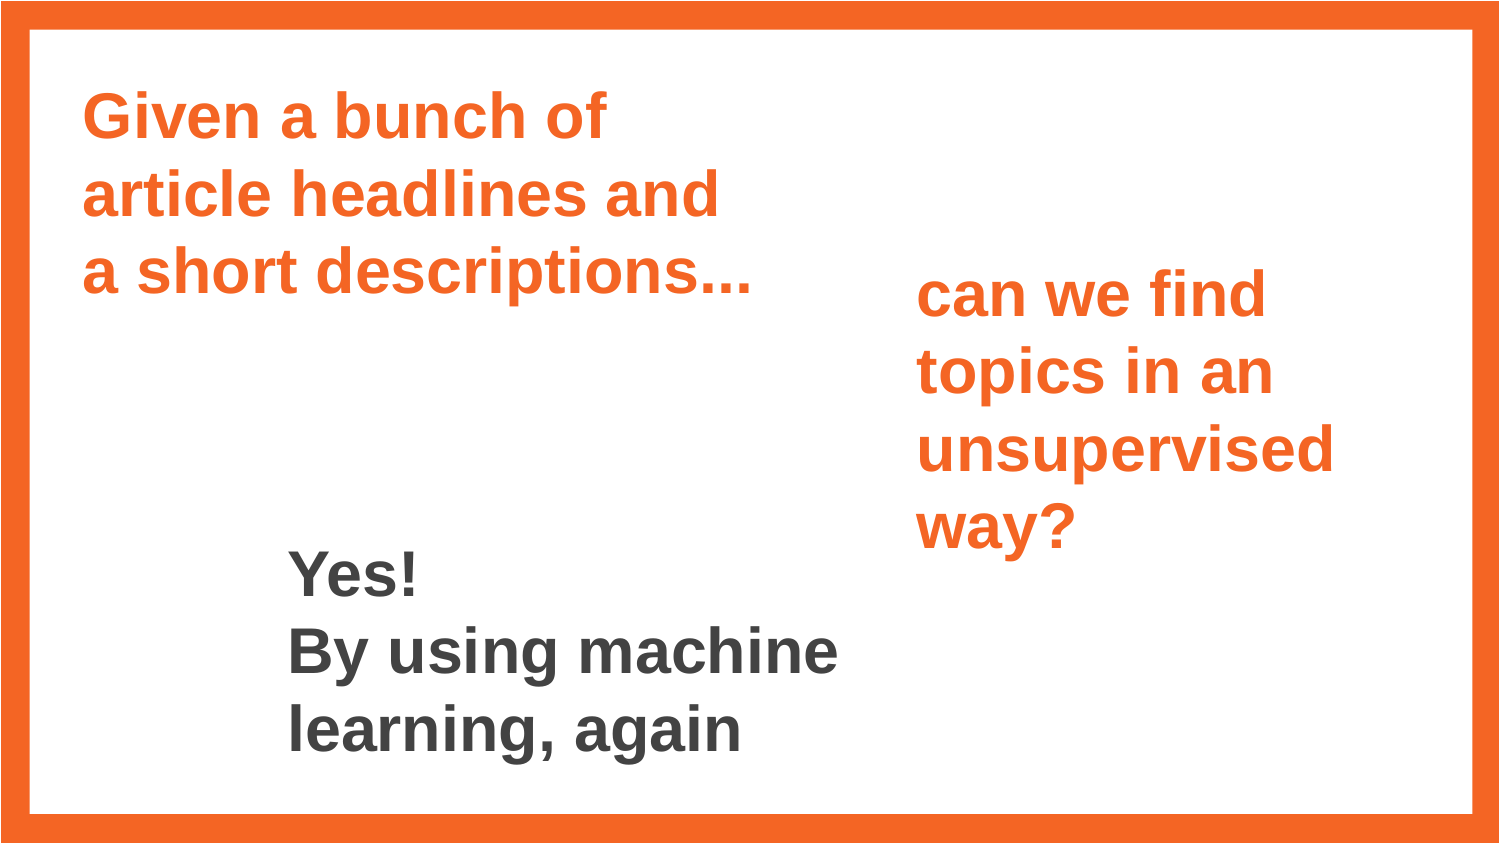

Given a bunch of  article headlines and a short descriptions...
# can we find topics in an unsupervised way?
Yes!
By using machine learning, again